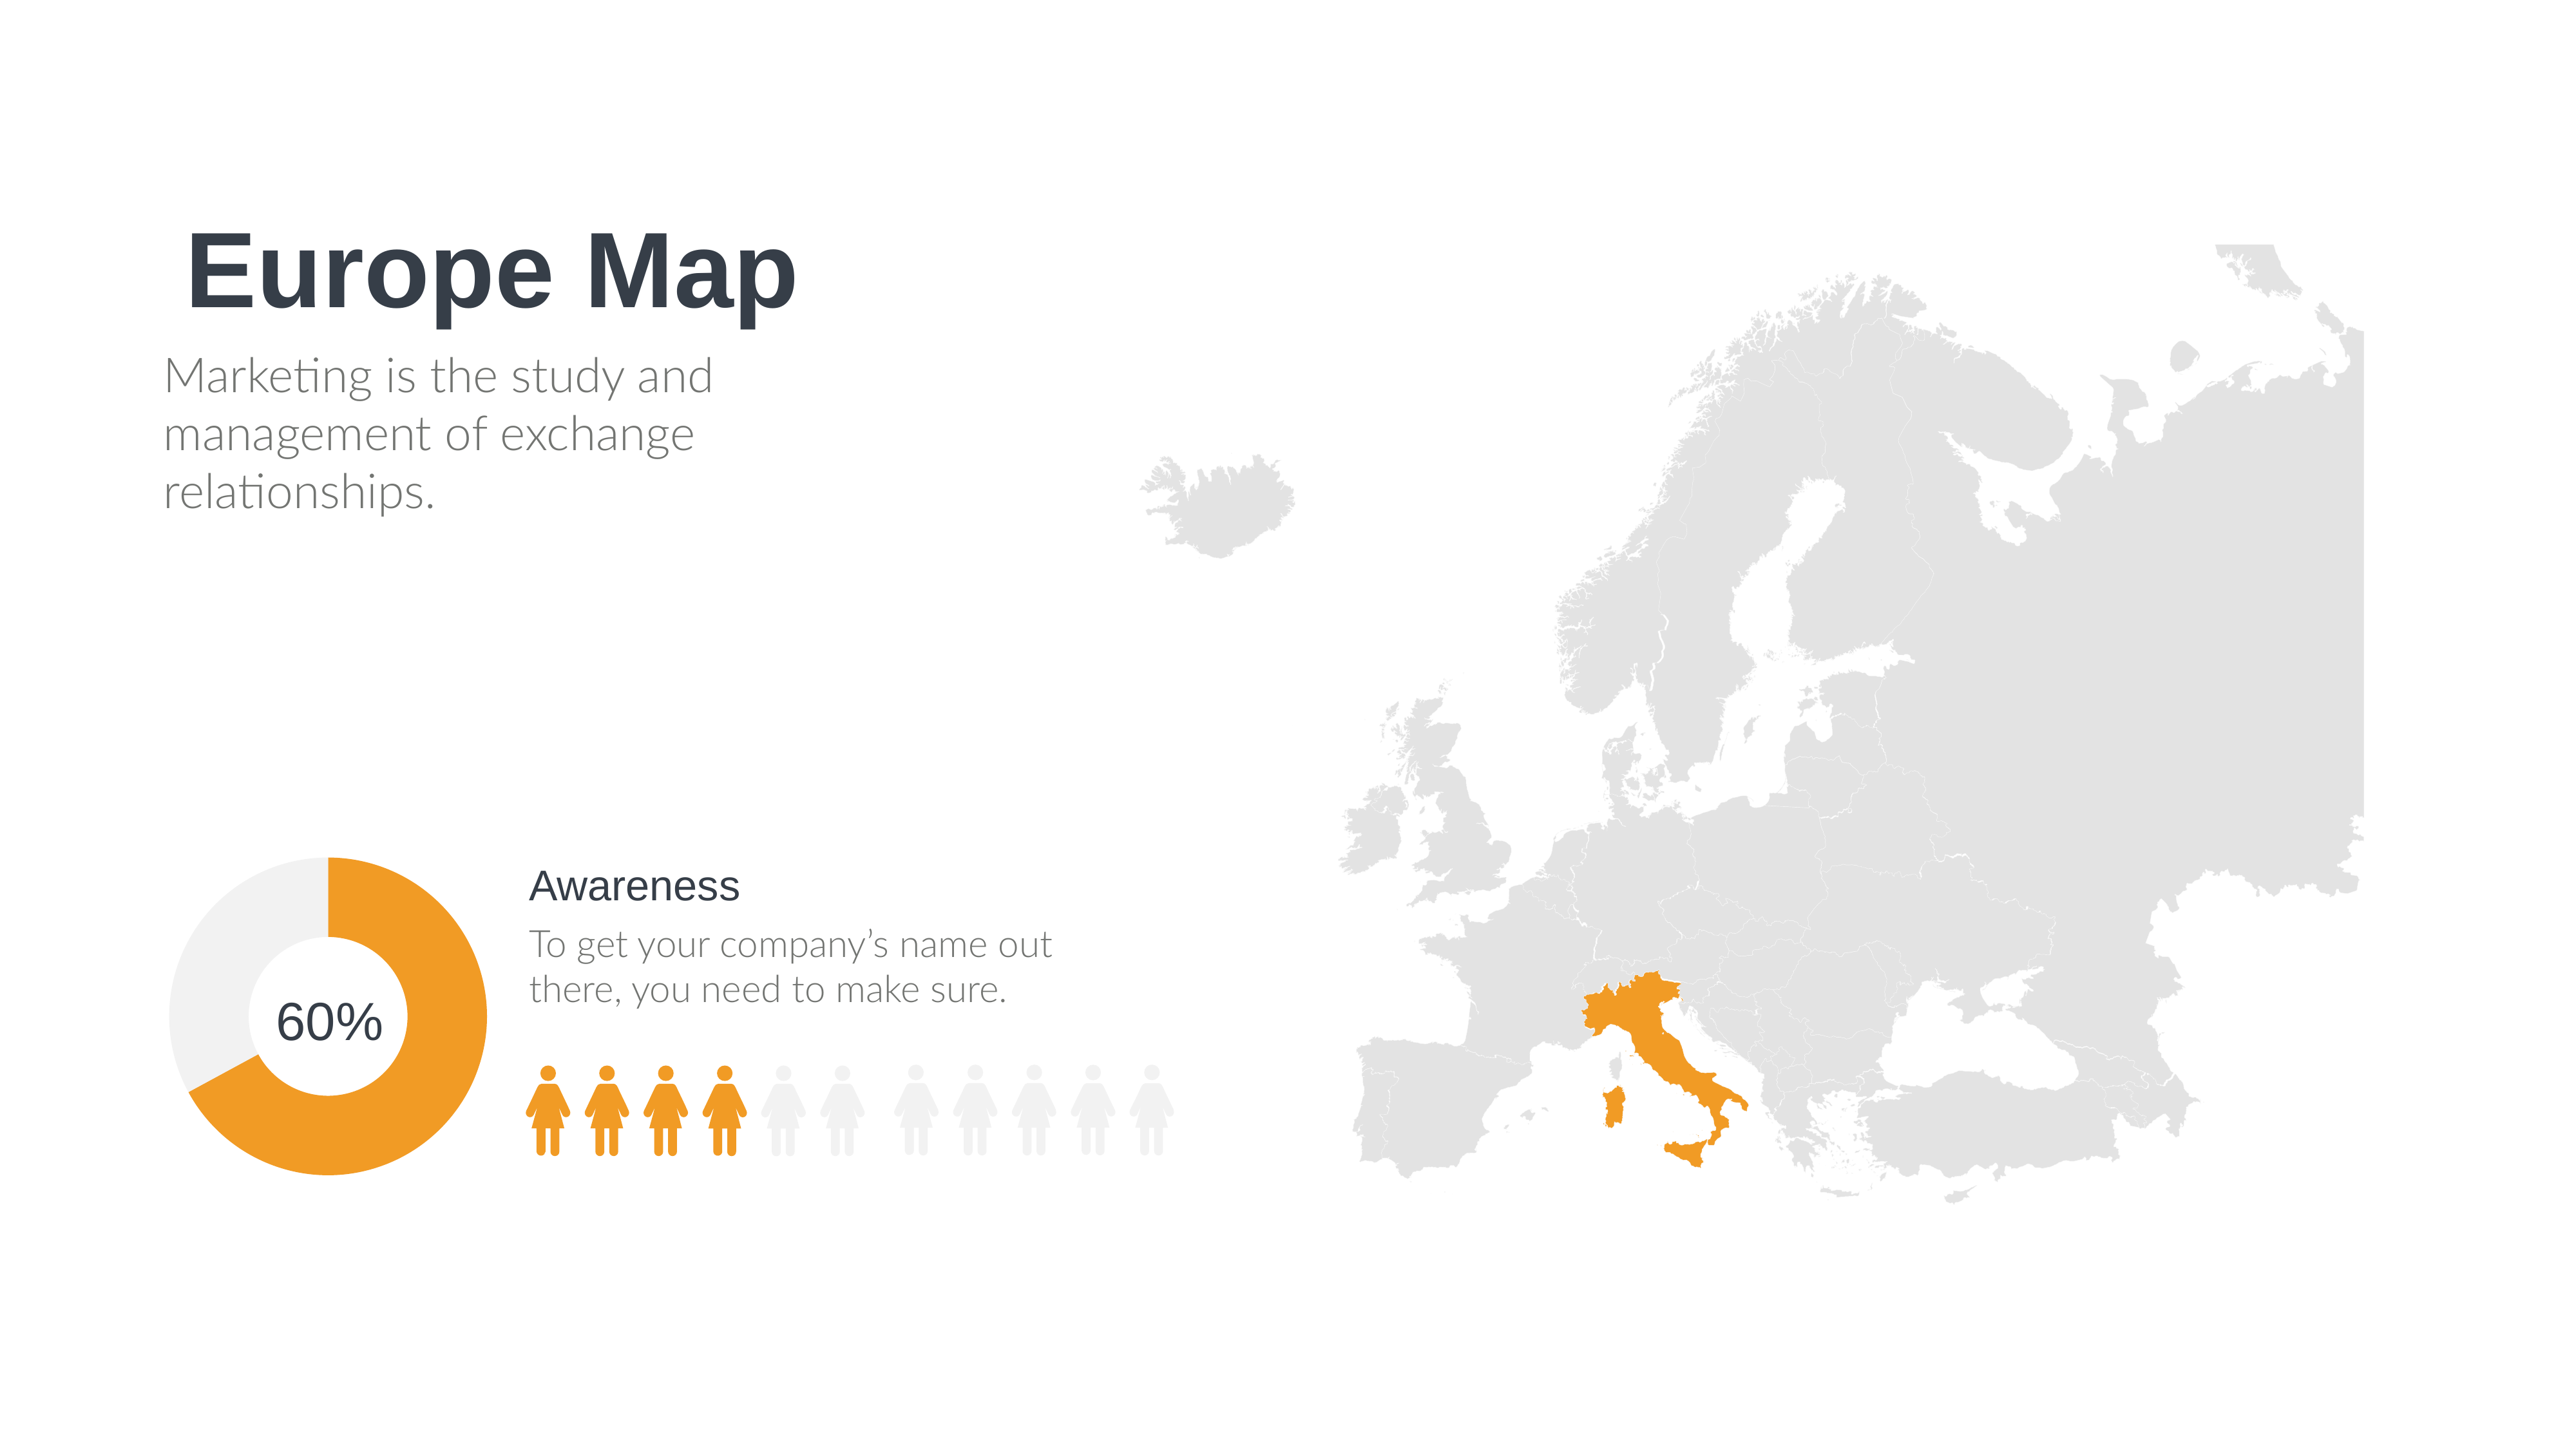

Europe Map
Marketing is the study and management of exchange relationships.

### Chart

| Category | Sales |
|---|---|
| 1st Qtr | 5.3 |
| 2nd Qtr | 2.6 |
60%
Awareness
To get your company’s name out there, you need to make sure.